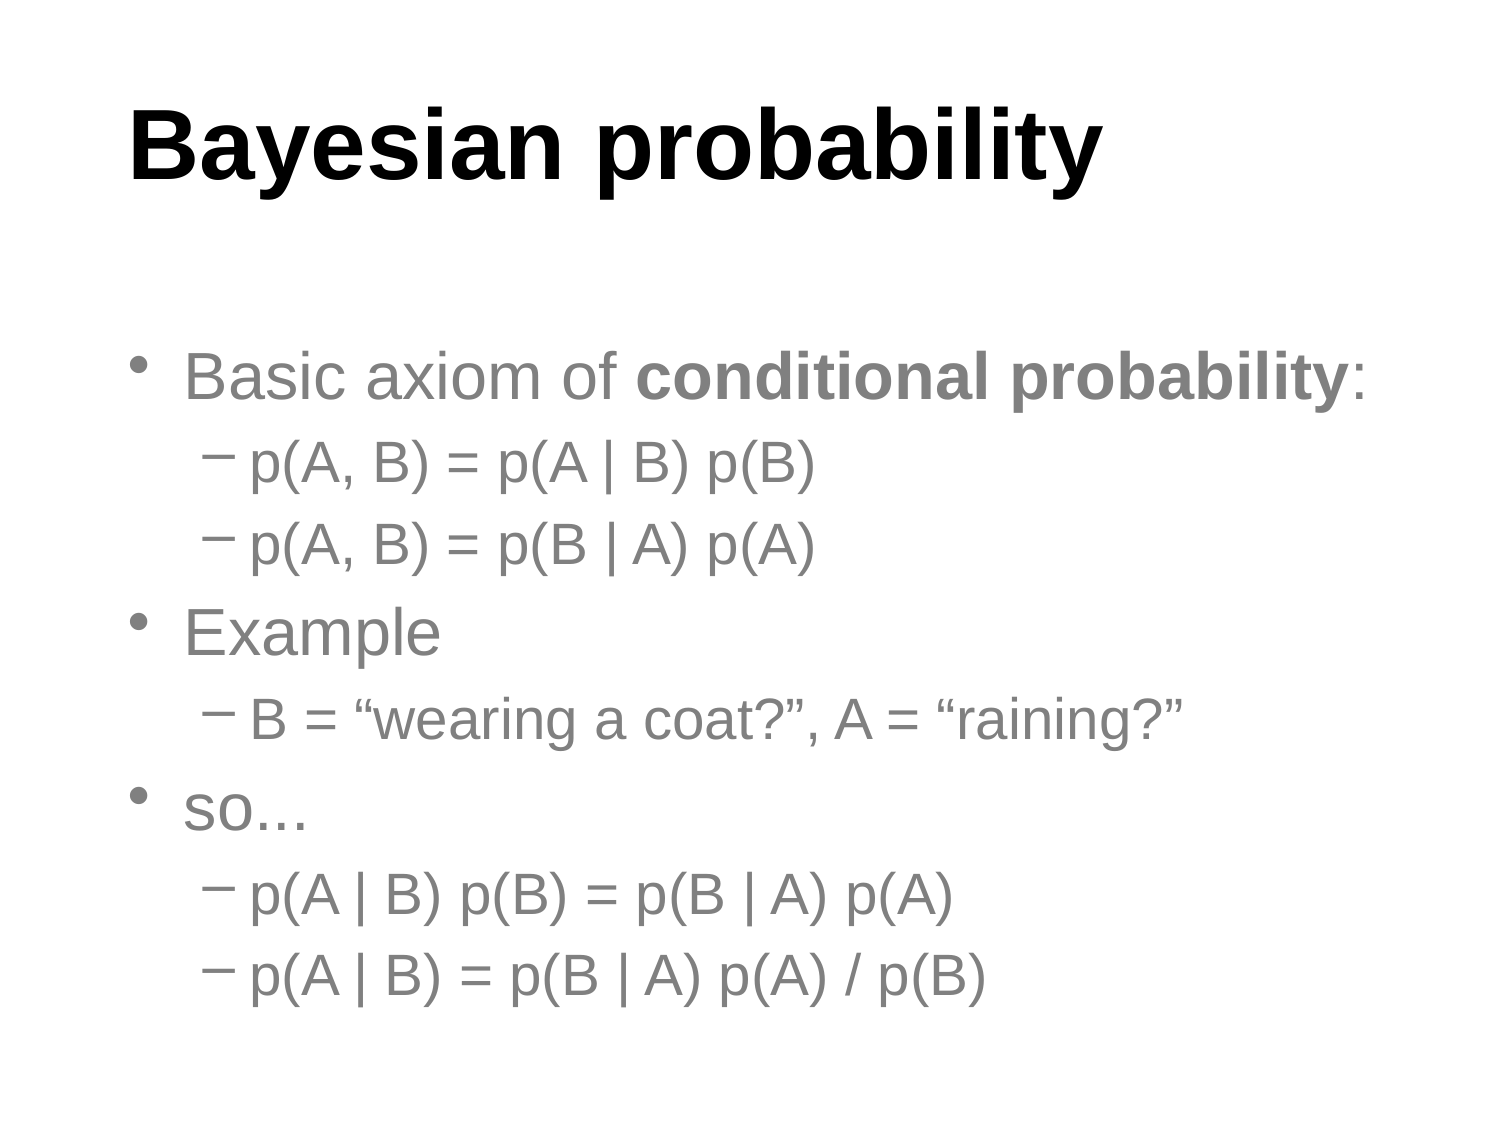

# Bayesian probability
Basic axiom of conditional probability:
p(A, B) = p(A | B) p(B)
p(A, B) = p(B | A) p(A)
Example
B = “wearing a coat?”, A = “raining?”
so...
p(A | B) p(B) = p(B | A) p(A)
p(A | B) = p(B | A) p(A) / p(B)
13